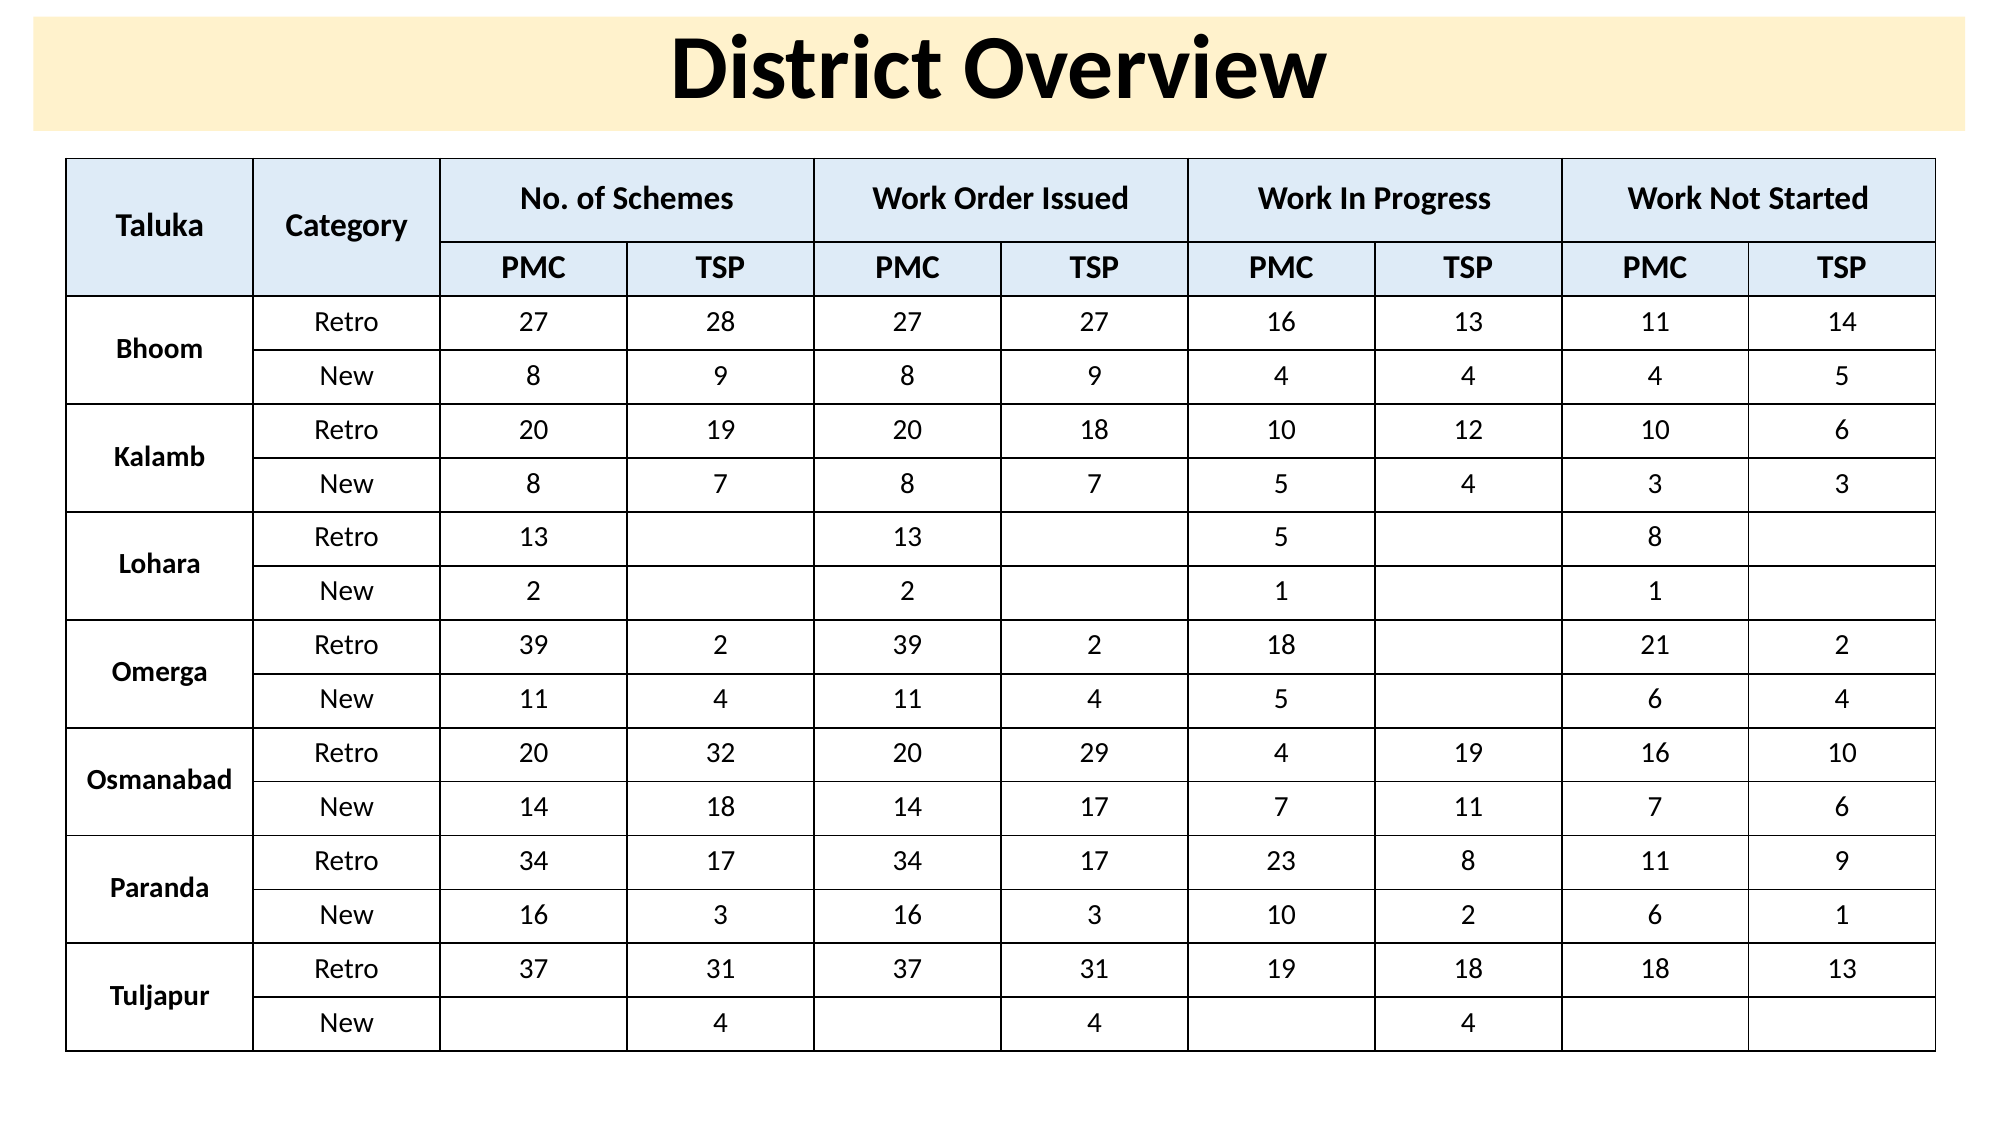

District Overview
| Taluka | Category | No. of Schemes |  | Work Order Issued |  | Work In Progress |  | Work Not Started |  |
| --- | --- | --- | --- | --- | --- | --- | --- | --- | --- |
|  |  | PMC | TSP | PMC | TSP | PMC | TSP | PMC | TSP |
| Bhoom | Retro | 27 | 28 | 27 | 27 | 16 | 13 | 11 | 14 |
|  | New | 8 | 9 | 8 | 9 | 4 | 4 | 4 | 5 |
| Kalamb | Retro | 20 | 19 | 20 | 18 | 10 | 12 | 10 | 6 |
|  | New | 8 | 7 | 8 | 7 | 5 | 4 | 3 | 3 |
| Lohara | Retro | 13 | 0 | 13 | 0 | 5 | 0 | 8 | 0 |
|  | New | 2 | 0 | 2 | 0 | 1 | 0 | 1 | 0 |
| Omerga | Retro | 39 | 2 | 39 | 2 | 18 | 0 | 21 | 2 |
|  | New | 11 | 4 | 11 | 4 | 5 | 0 | 6 | 4 |
| Osmanabad | Retro | 20 | 32 | 20 | 29 | 4 | 19 | 16 | 10 |
|  | New | 14 | 18 | 14 | 17 | 7 | 11 | 7 | 6 |
| Paranda | Retro | 34 | 17 | 34 | 17 | 23 | 8 | 11 | 9 |
|  | New | 16 | 3 | 16 | 3 | 10 | 2 | 6 | 1 |
| Tuljapur | Retro | 37 | 31 | 37 | 31 | 19 | 18 | 18 | 13 |
|  | New | 0 | 4 | 0 | 4 | 0 | 4 | 0 | 0 |